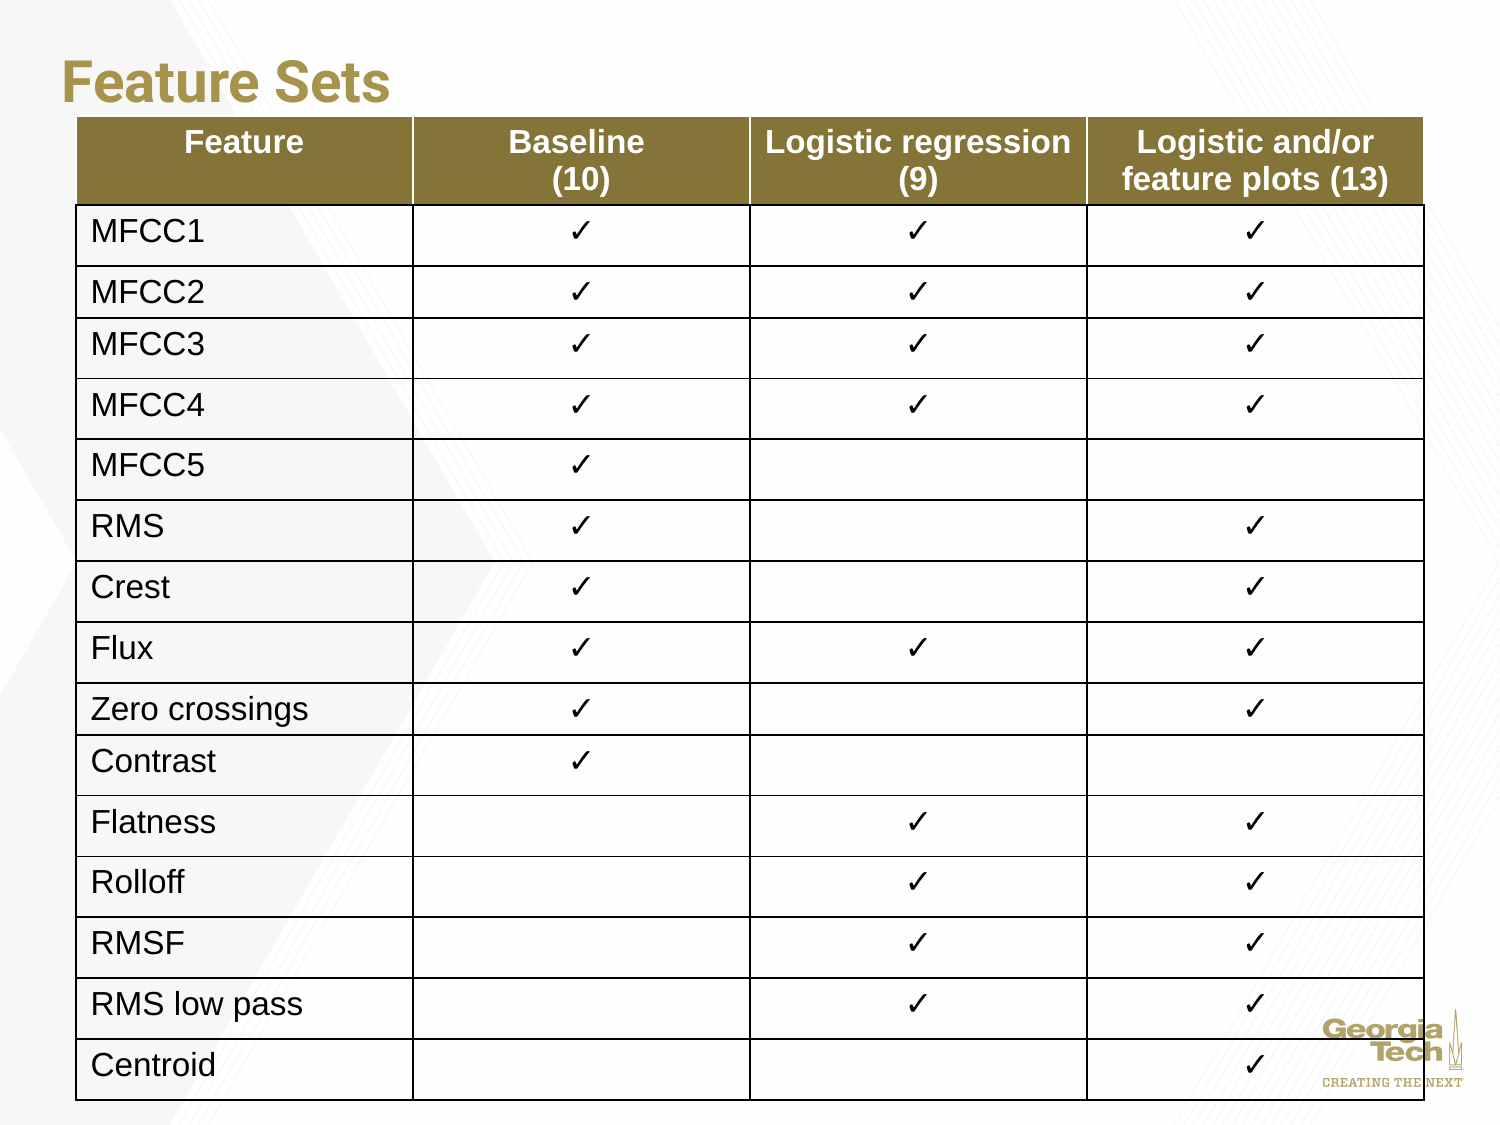

# Feature Sets
| Feature | Baseline (10) | Logistic regression (9) | Logistic and/or feature plots (13) |
| --- | --- | --- | --- |
| MFCC1 | ✓ | ✓ | ✓ |
| MFCC2 | ✓ | ✓ | ✓ |
| MFCC3 | ✓ | ✓ | ✓ |
| MFCC4 | ✓ | ✓ | ✓ |
| MFCC5 | ✓ |  |  |
| RMS | ✓ |  | ✓ |
| Crest | ✓ |  | ✓ |
| Flux | ✓ | ✓ | ✓ |
| Zero crossings | ✓ |  | ✓ |
| Contrast | ✓ |  |  |
| Flatness |  | ✓ | ✓ |
| Rolloff |  | ✓ | ✓ |
| RMSF |  | ✓ | ✓ |
| RMS low pass |  | ✓ | ✓ |
| Centroid |  |  | ✓ |